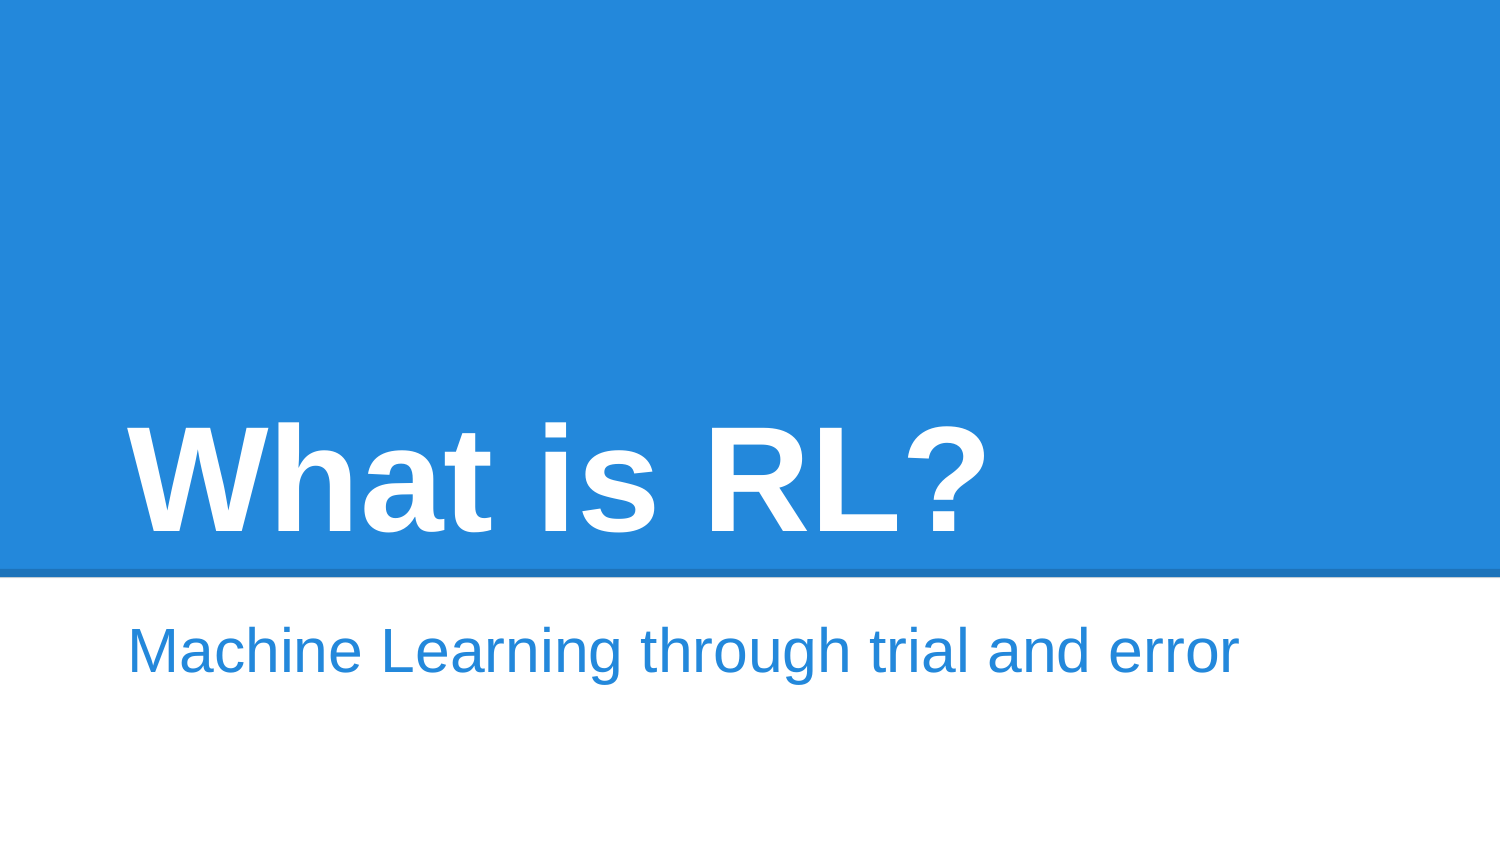

# What is RL?
Machine Learning through trial and error